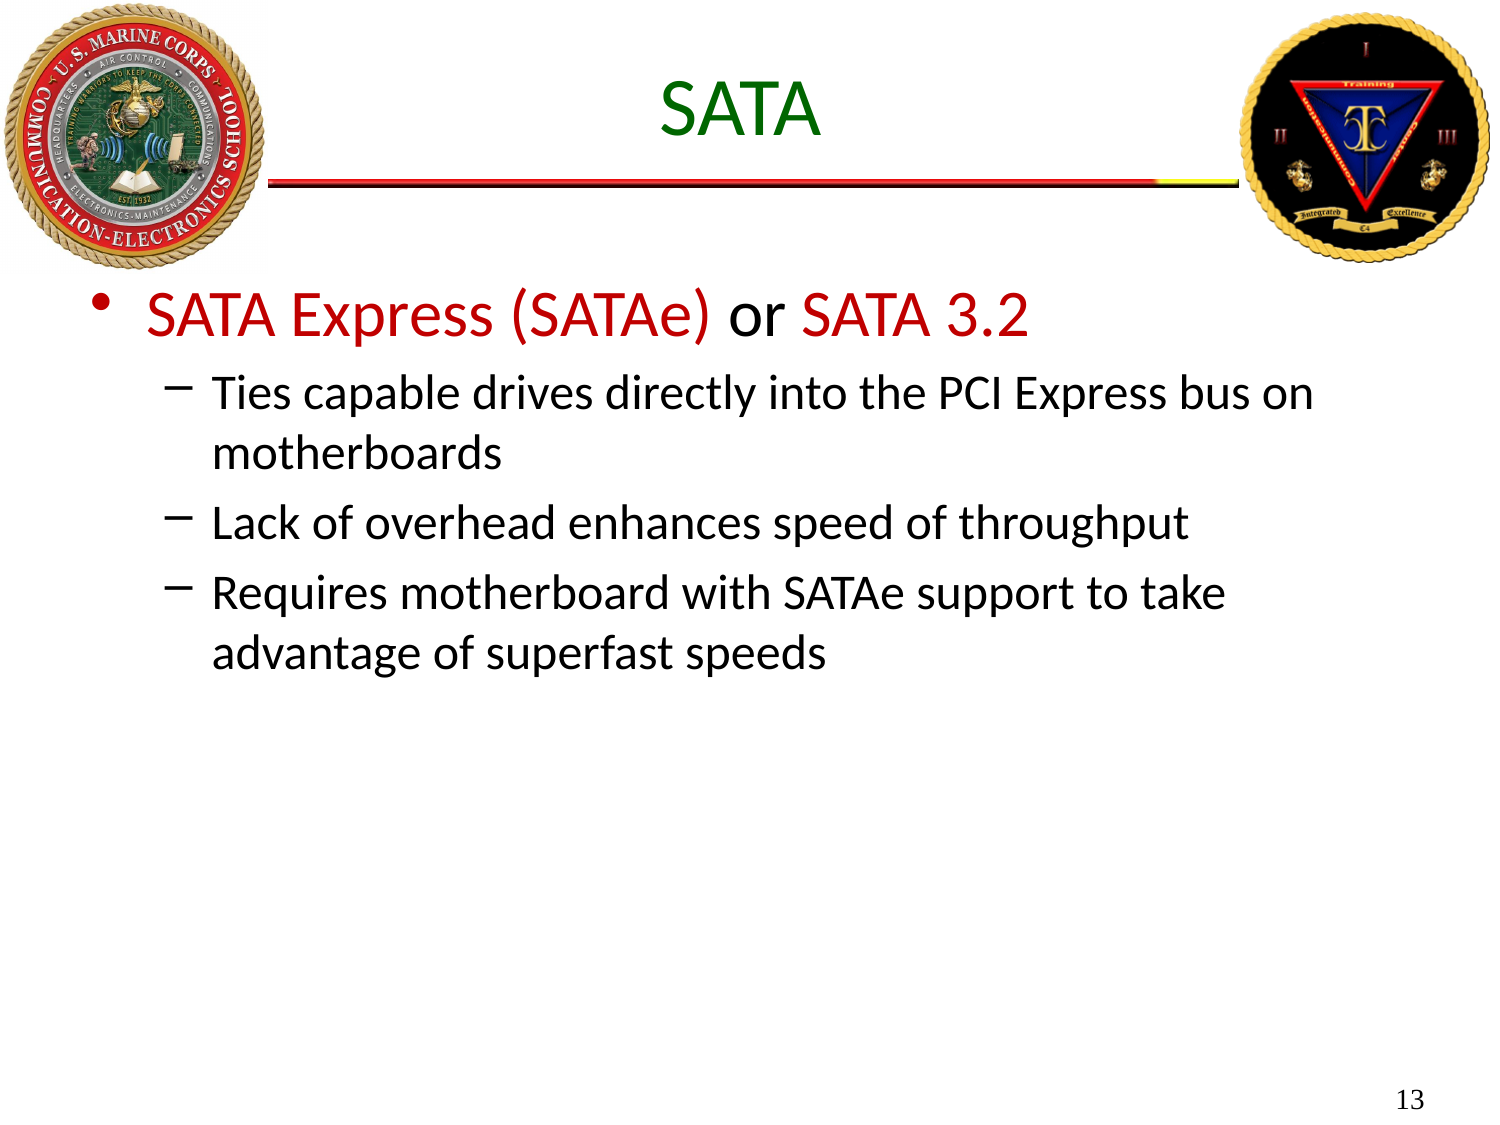

# SATA
SATA Express (SATAe) or SATA 3.2
Ties capable drives directly into the PCI Express bus on motherboards
Lack of overhead enhances speed of throughput
Requires motherboard with SATAe support to take advantage of superfast speeds